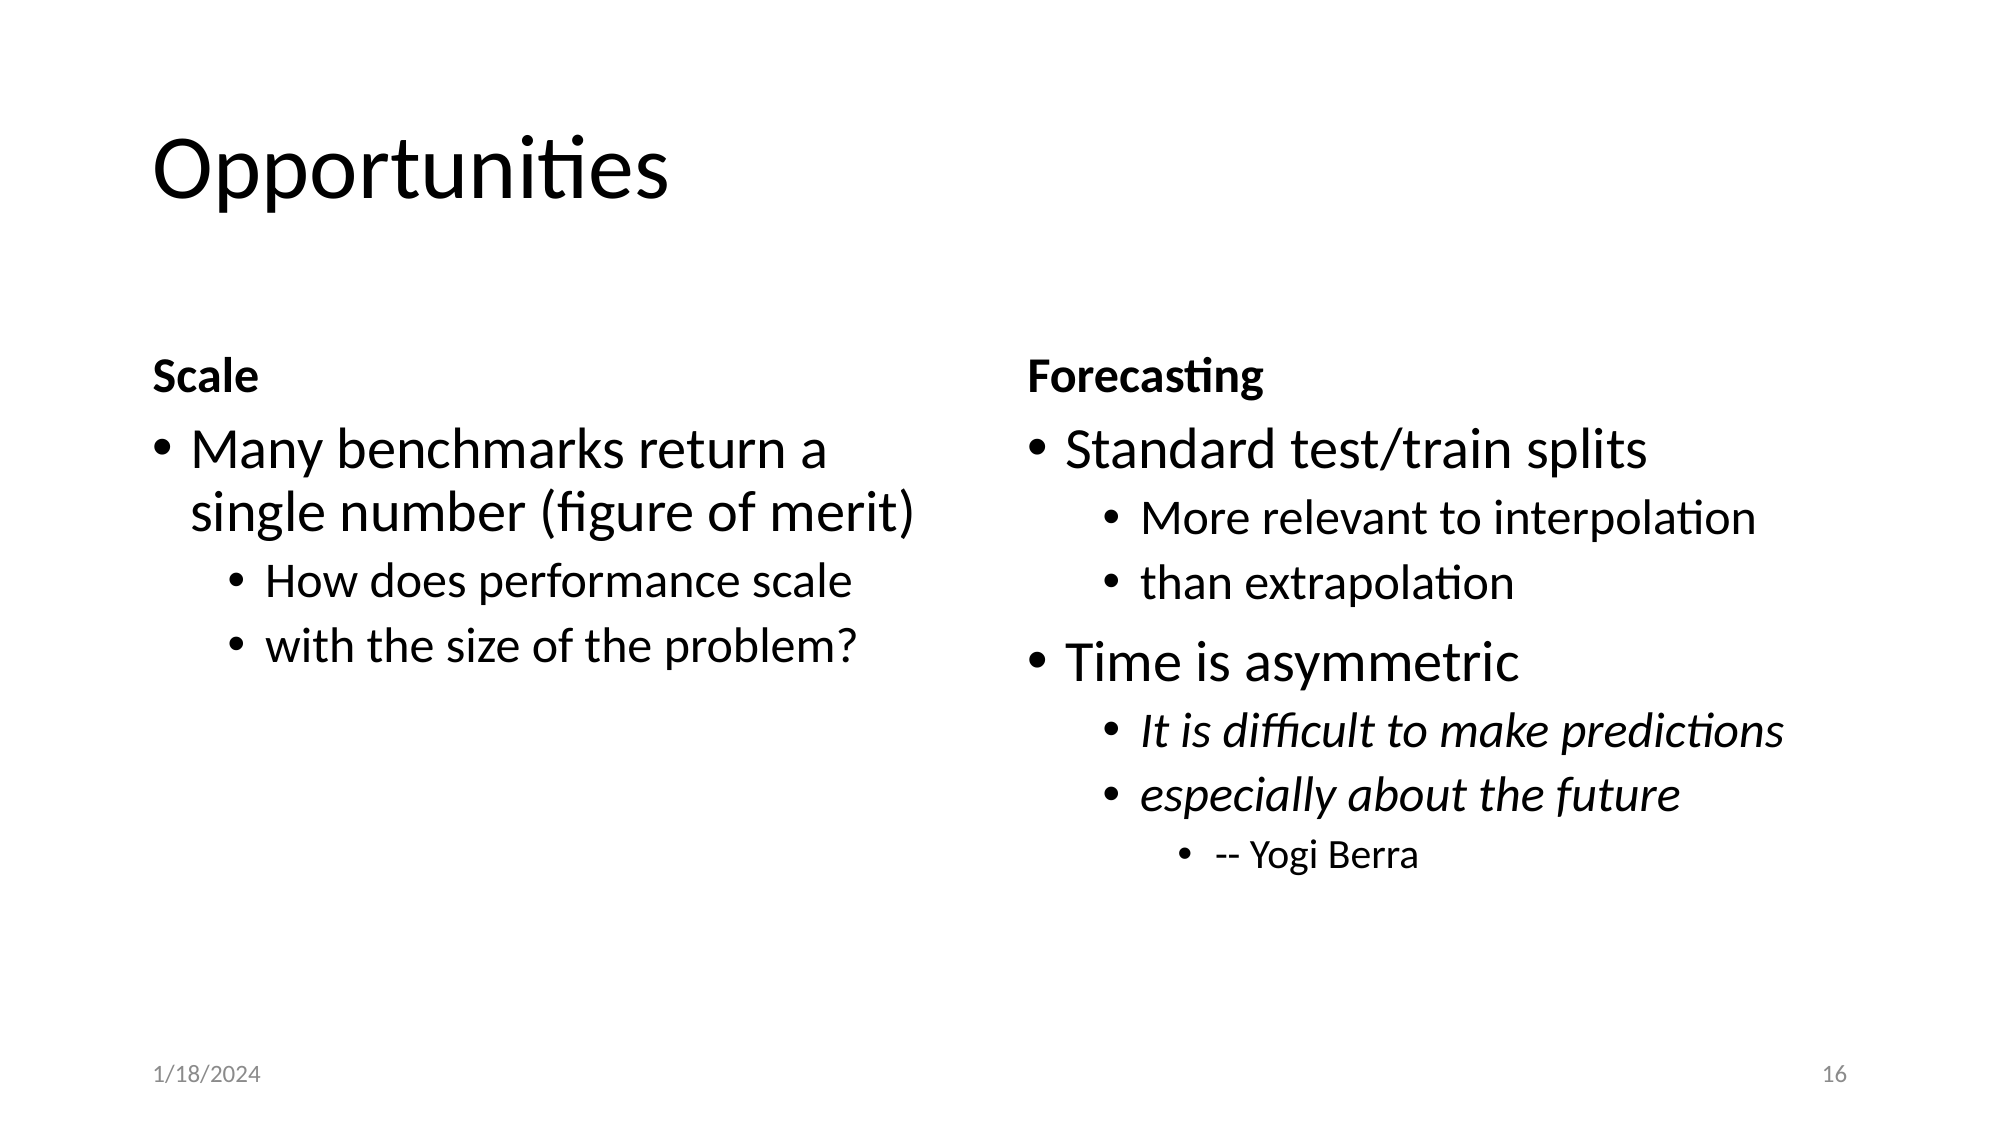

# Opportunities
Scale
Forecasting
Many benchmarks return a single number (figure of merit)
How does performance scale
with the size of the problem?
Standard test/train splits
More relevant to interpolation
than extrapolation
Time is asymmetric
It is difficult to make predictions
especially about the future
-- Yogi Berra
1/18/2024
16